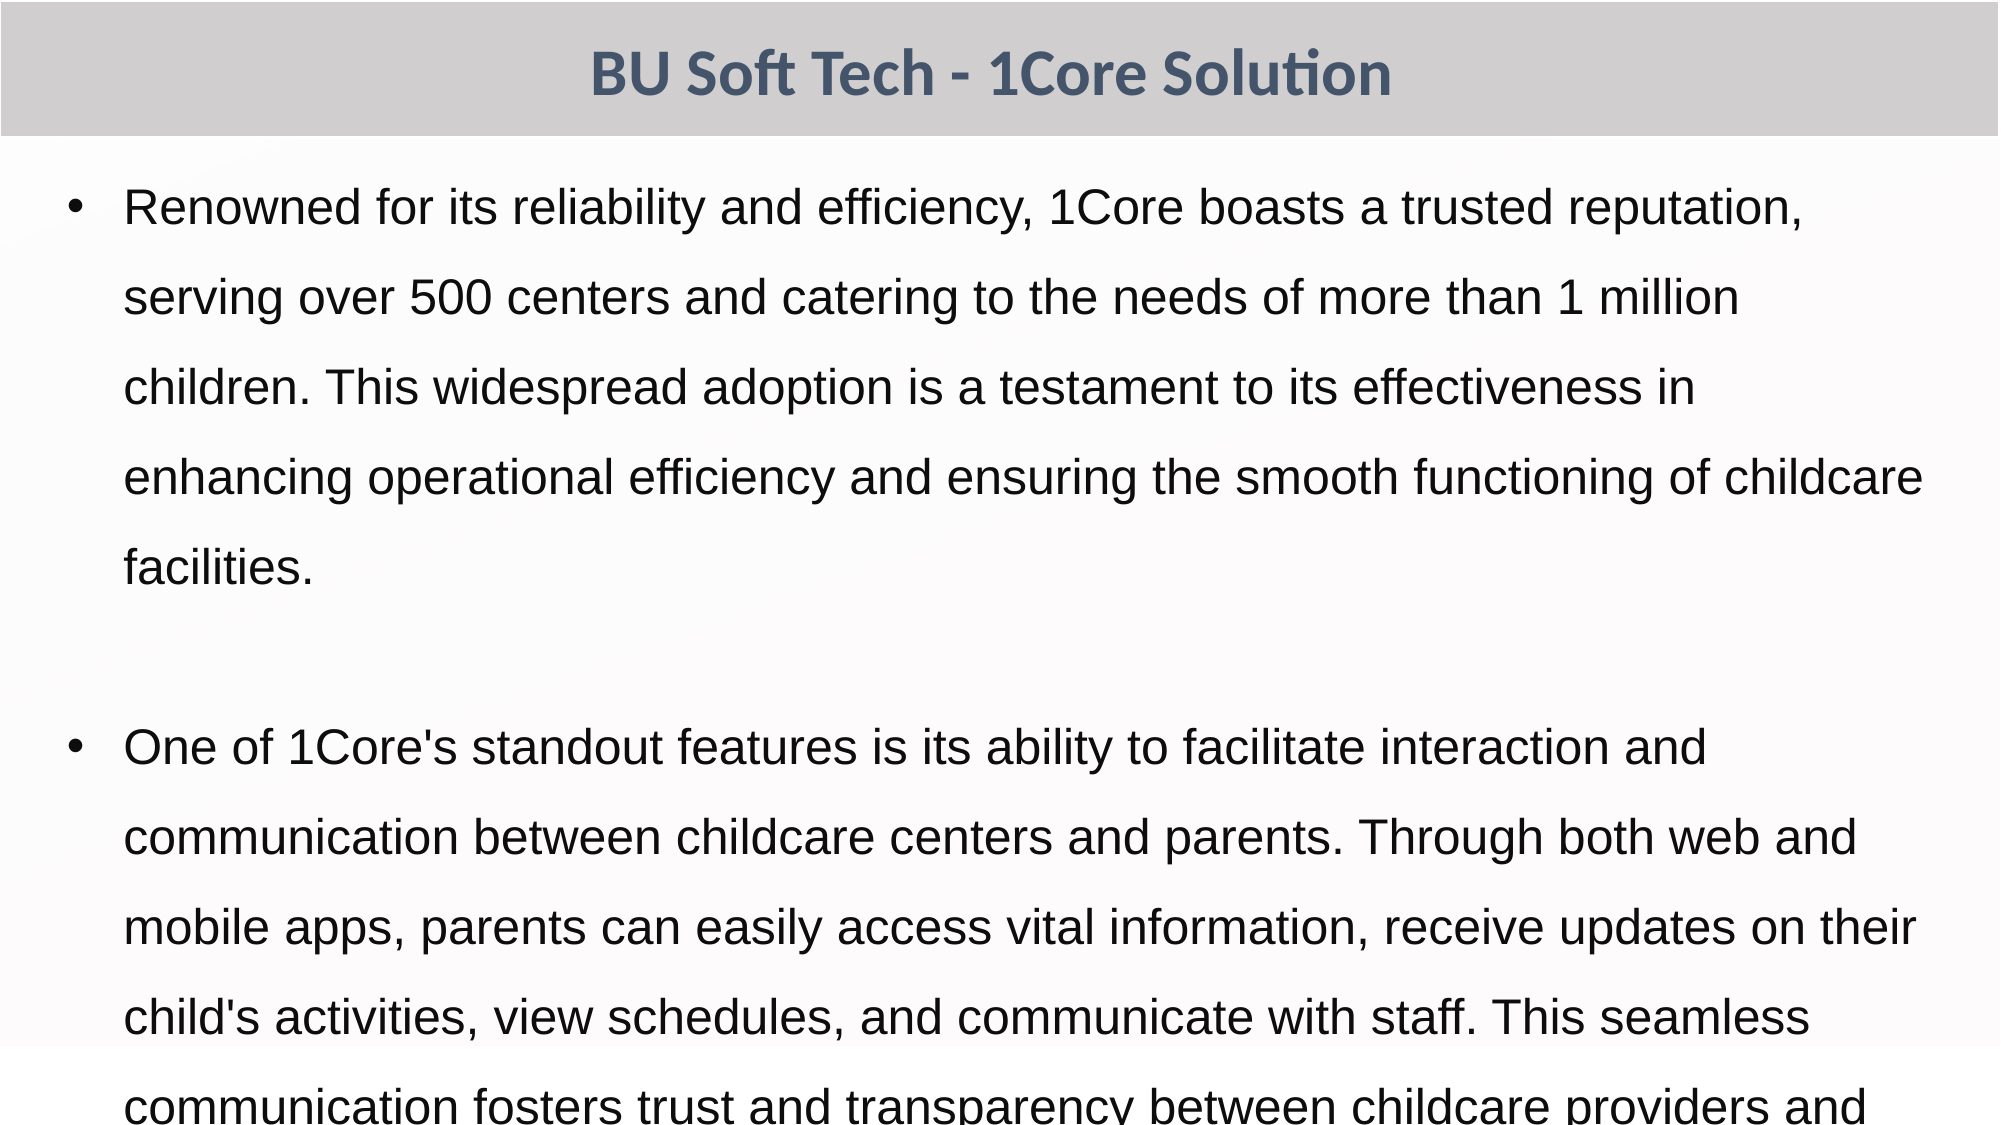

BU Soft Tech - 1Core Solution

Renowned for its reliability and efficiency, 1Core boasts a trusted reputation, serving over 500 centers and catering to the needs of more than 1 million children. This widespread adoption is a testament to its effectiveness in enhancing operational efficiency and ensuring the smooth functioning of childcare facilities.

One of 1Core's standout features is its ability to facilitate interaction and communication between childcare centers and parents. Through both web and mobile apps, parents can easily access vital information, receive updates on their child's activities, view schedules, and communicate with staff. This seamless communication fosters trust and transparency between childcare providers and parents, ensuring a positive and collaborative environment for the child's development.